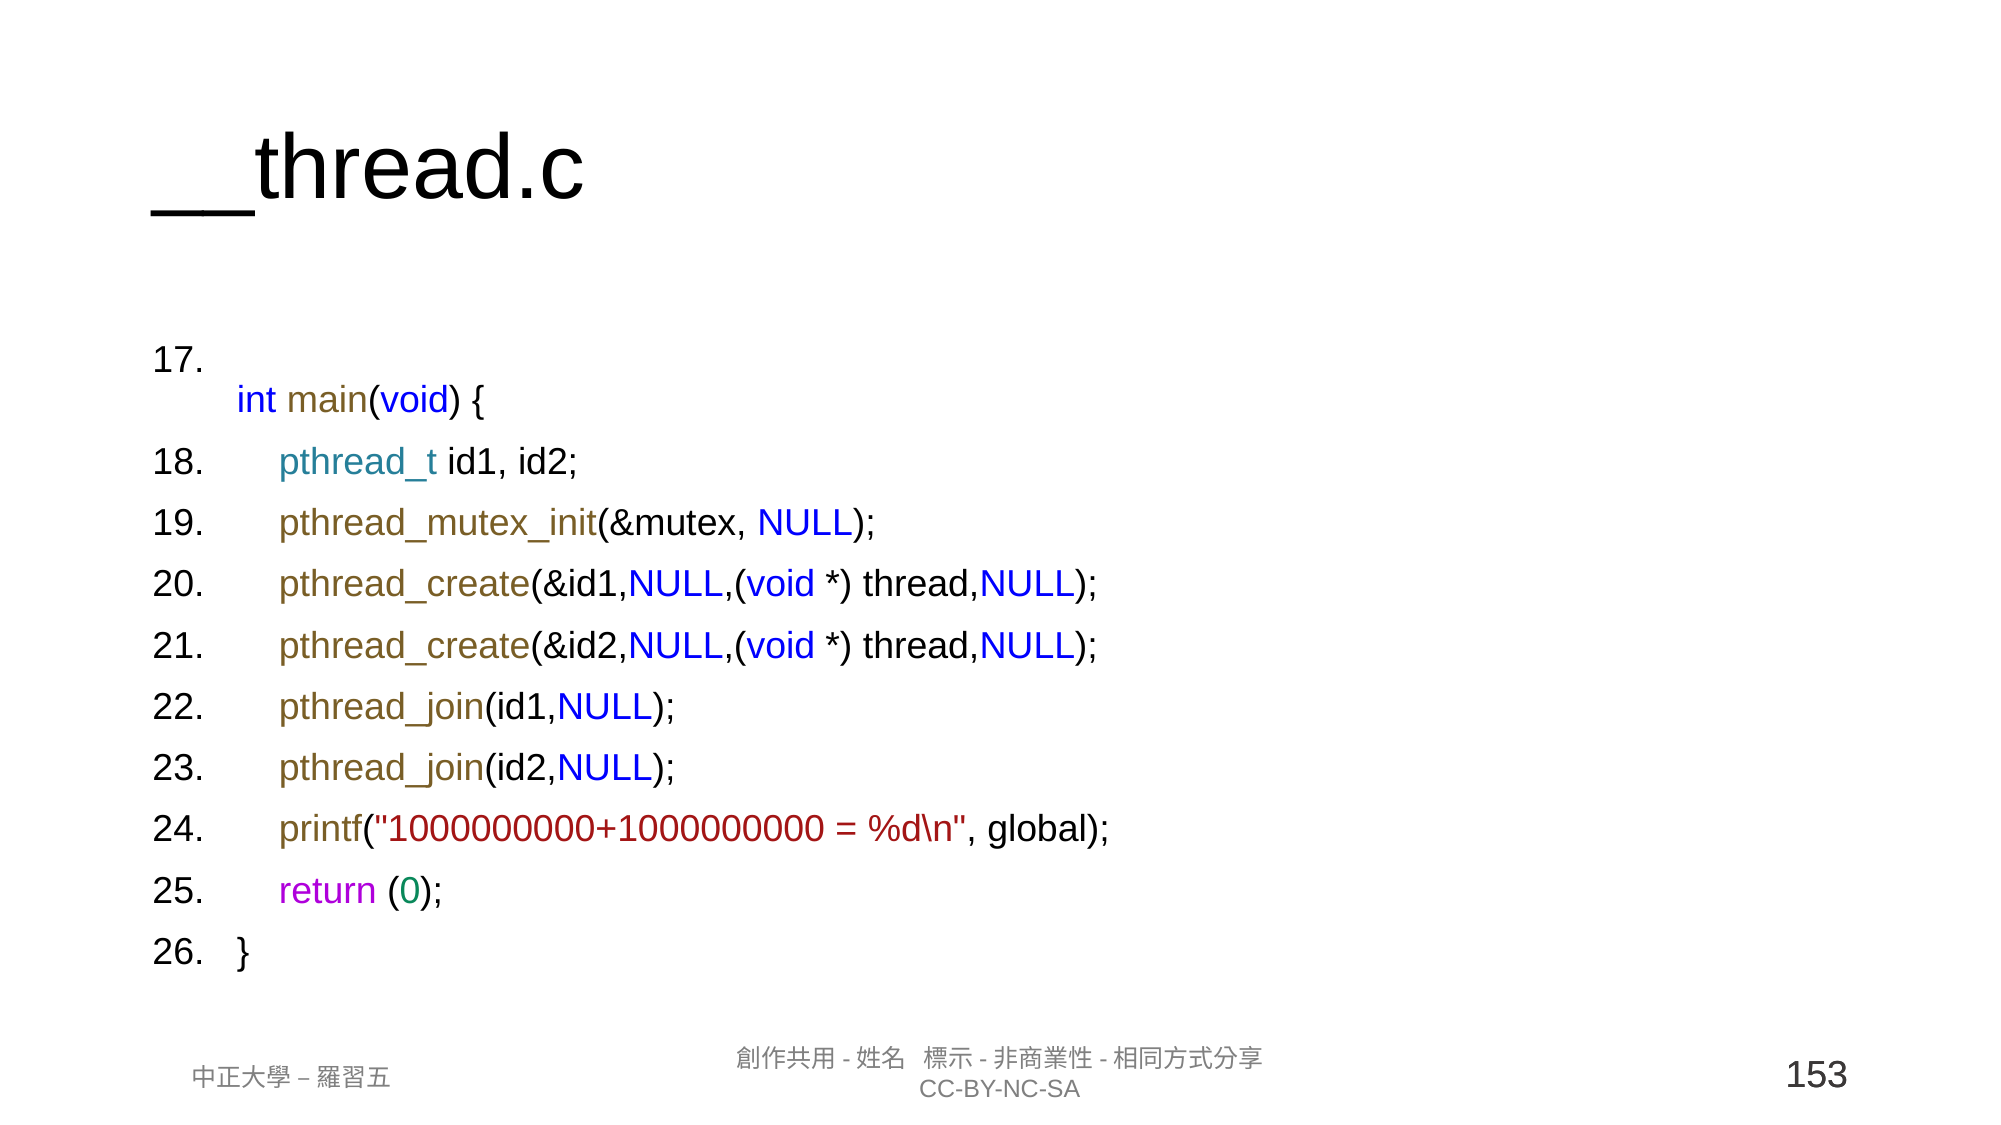

# __thread.c
int main(void) {
    pthread_t id1, id2;
    pthread_mutex_init(&mutex, NULL);
    pthread_create(&id1,NULL,(void *) thread,NULL);
    pthread_create(&id2,NULL,(void *) thread,NULL);
    pthread_join(id1,NULL);
    pthread_join(id2,NULL);
    printf("1000000000+1000000000 = %d\n", global);
    return (0);
}